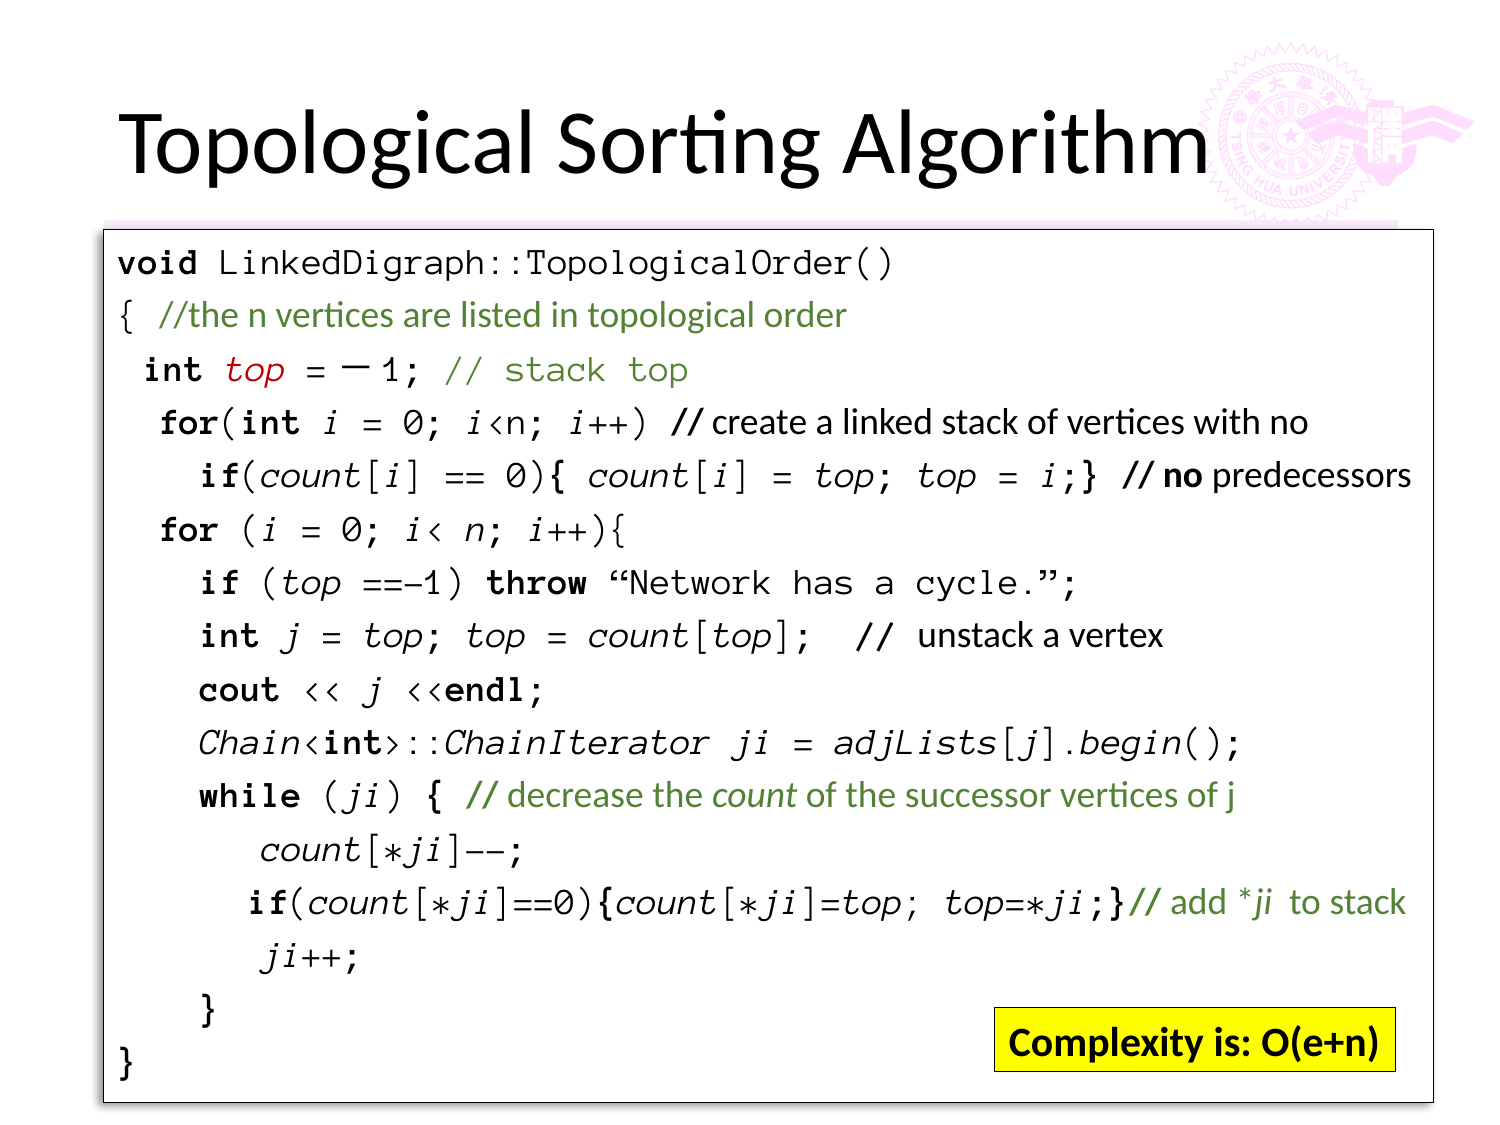

# Topological Sorting Algorithm
void LinkedDigraph::TopologicalOrder()
{ //the n vertices are listed in topological order
   int top =－1; // stack top
  for(int i = 0; i<n; i++) // create a linked stack of vertices with no
    if(count[i] == 0){ count[i] = top; top = i;} // no predecessors
  for (i = 0; i< n; i++){
    if (top ==-1) throw “Network has a cycle.”;
    int j = top; top = count[top];  // unstack a vertex
    cout << j <<endl;
    Chain<int>::ChainIterator ji = adjLists[j].begin();
    while (ji) { // decrease the count of the successor vertices of j
       count[*ji]--;
　　　 if(count[*ji]==0){count[*ji]=top; top=*ji;}// add *ji  to stack
       ji++;
    }
}
Complexity is: O(e+n)
264